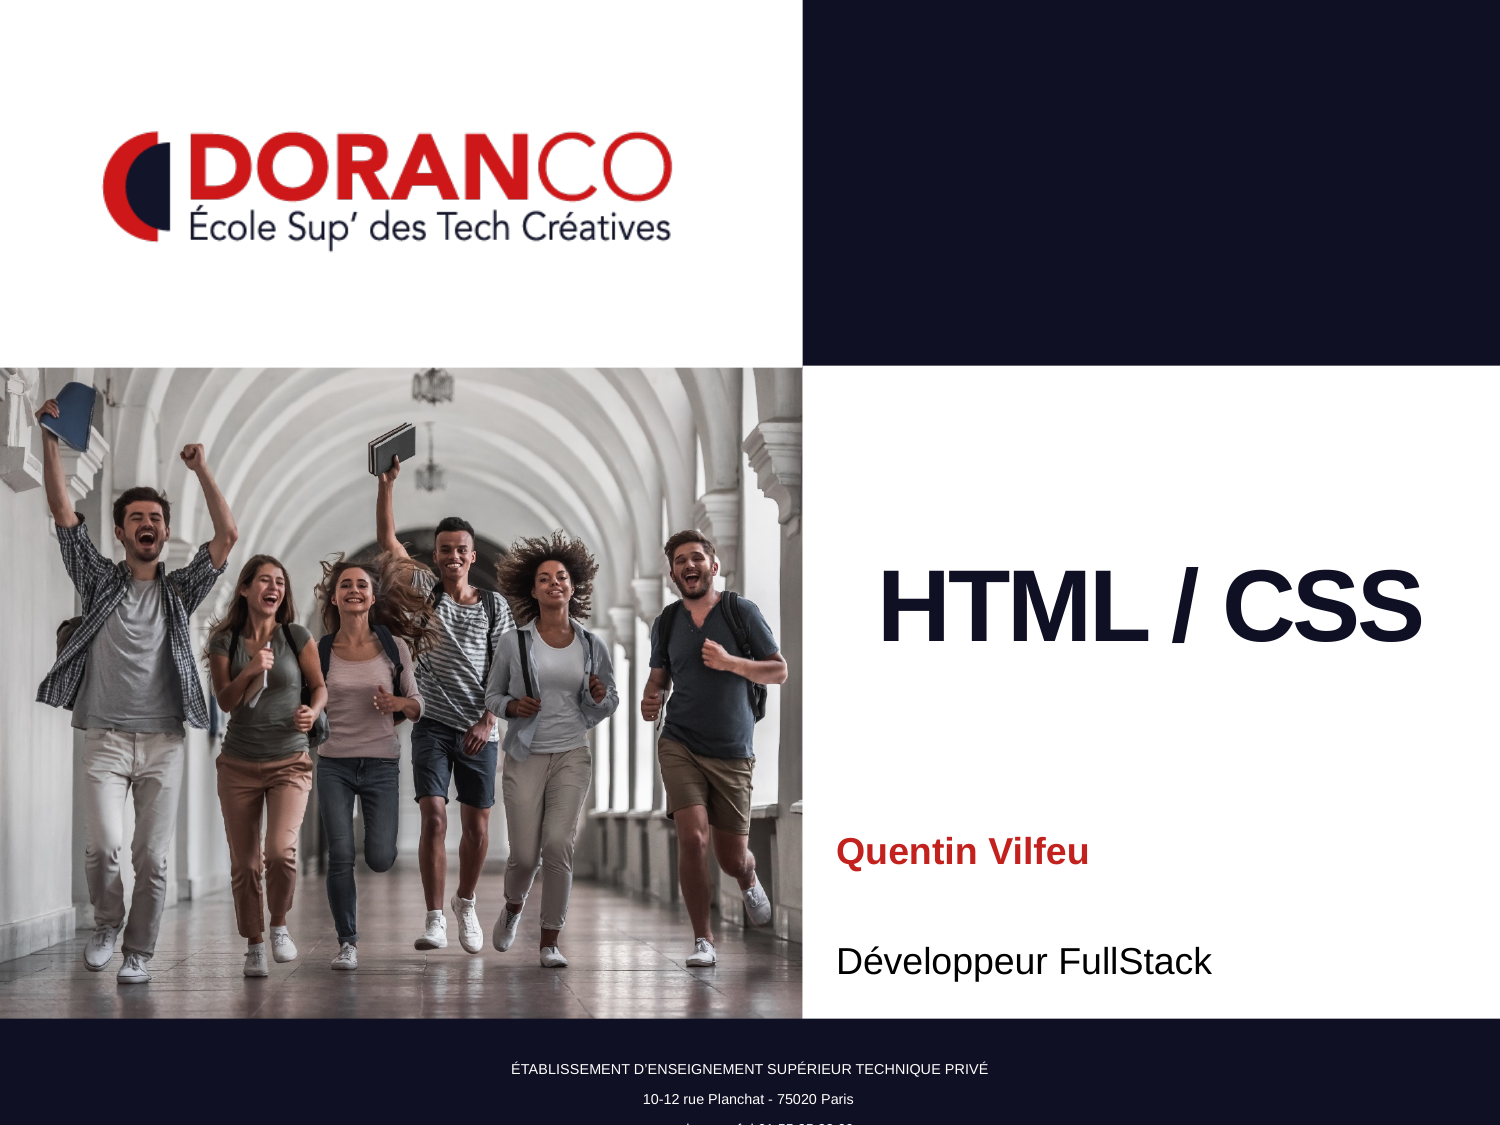

# HTML / CSS
Quentin Vilfeu
Développeur FullStack